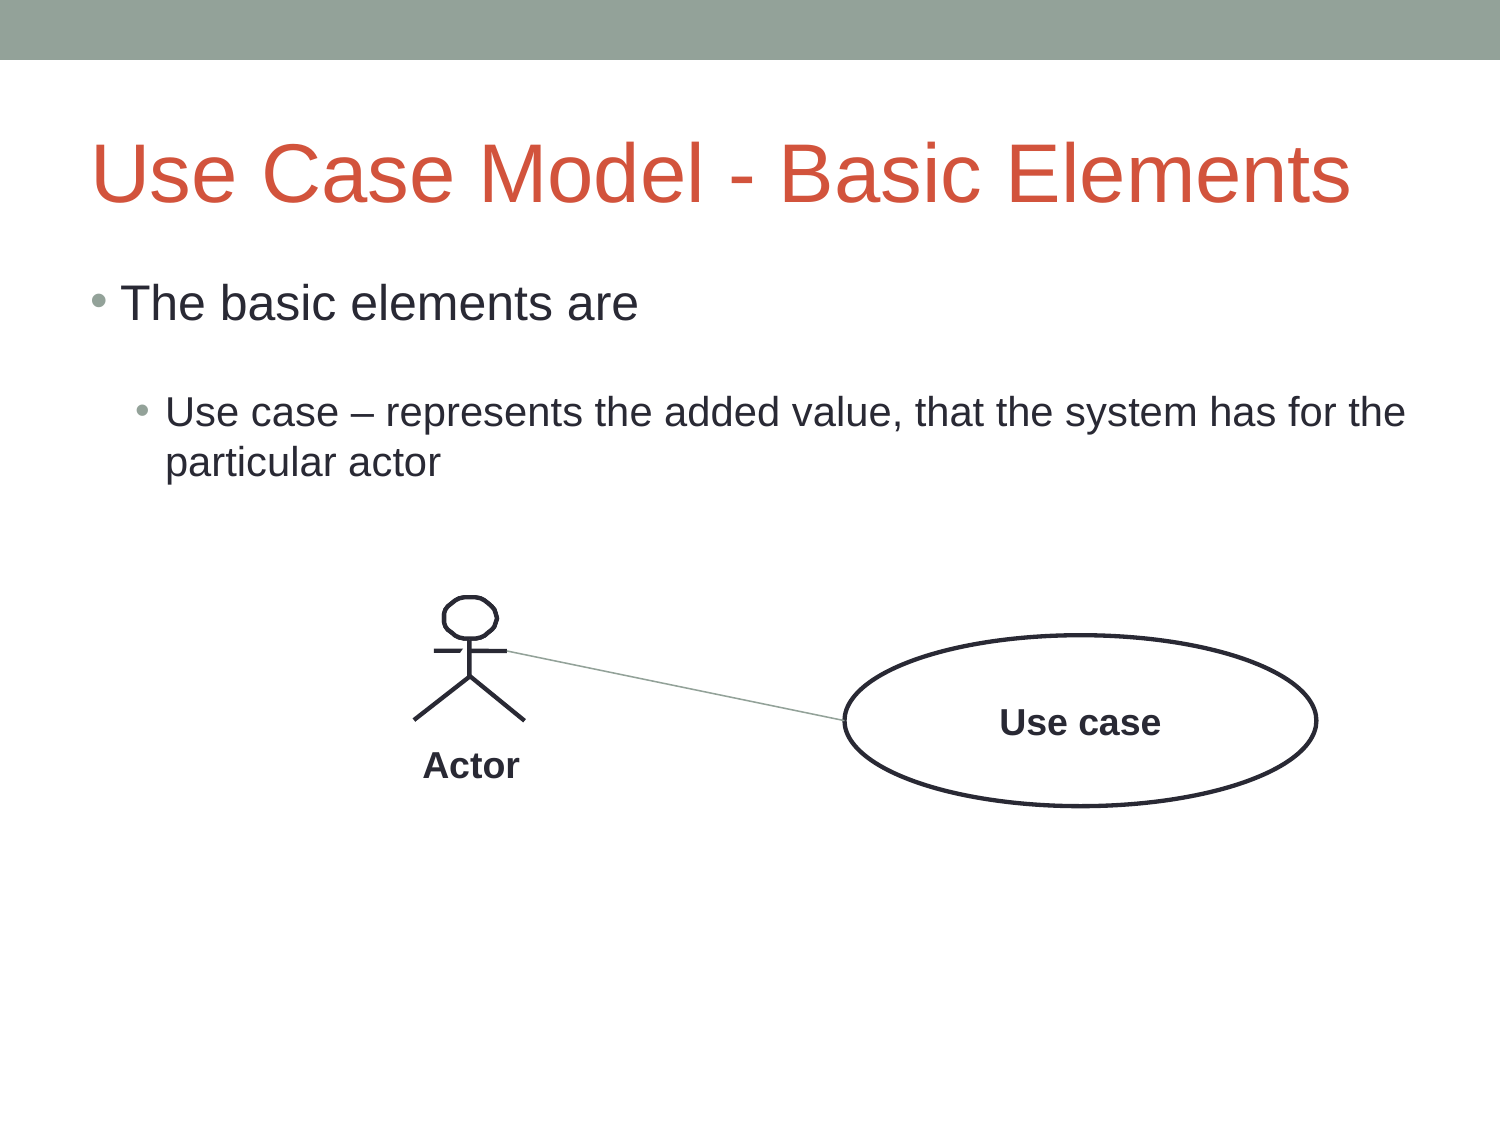

# Use Case Model - Basic Elements
The basic elements are

Use case – represents the added value, that the system has for the particular actor

Actor
Use case